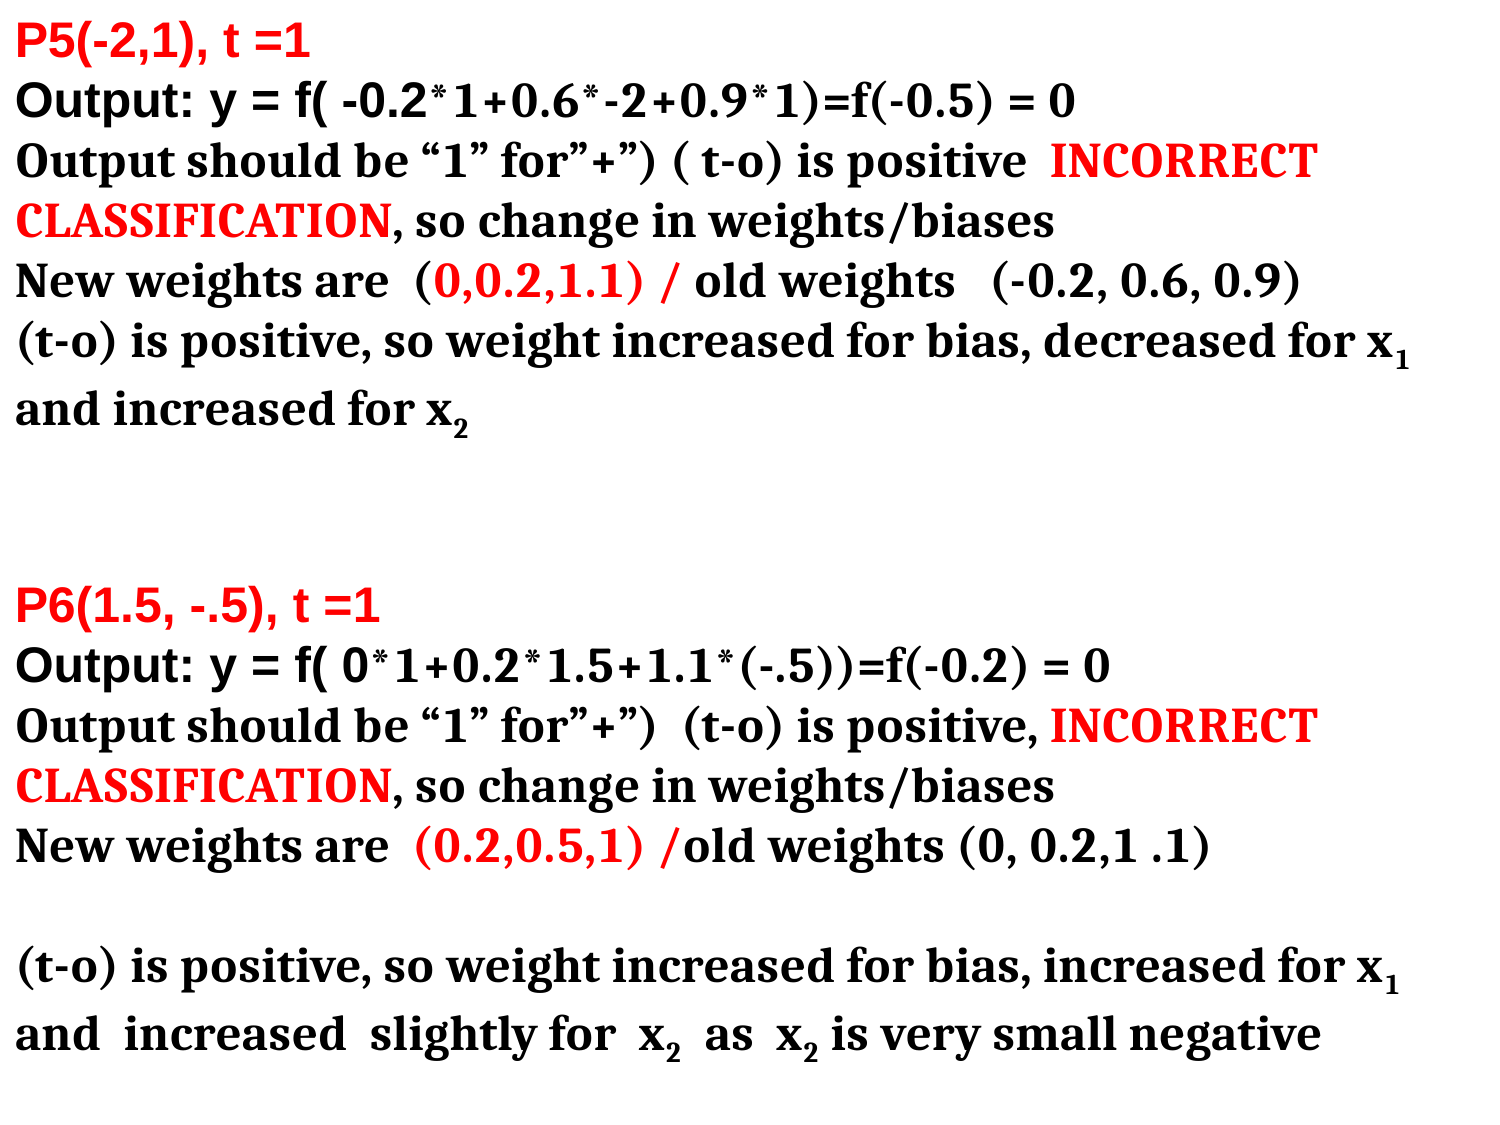

P5(-2,1), t =1
Output: y = f( -0.2*1+0.6*-2+0.9*1)=f(-0.5) = 0
Output should be “1” for”+”) ( t-o) is positive  INCORRECT CLASSIFICATION, so change in weights/biases
New weights are  (0,0.2,1.1) / old weights   (-0.2, 0.6, 0.9)
(t-o) is positive, so weight increased for bias, decreased for x1 and increased for x2

P6(1.5, -.5), t =1
Output: y = f( 0*1+0.2*1.5+1.1*(-.5))=f(-0.2) = 0
Output should be “1” for”+”)  (t-o) is positive, INCORRECT CLASSIFICATION, so change in weights/biases
New weights are  (0.2,0.5,1) /old weights (0, 0.2,1 .1)

(t-o) is positive, so weight increased for bias, increased for x1 and  increased  slightly for  x2  as  x2 is very small negative